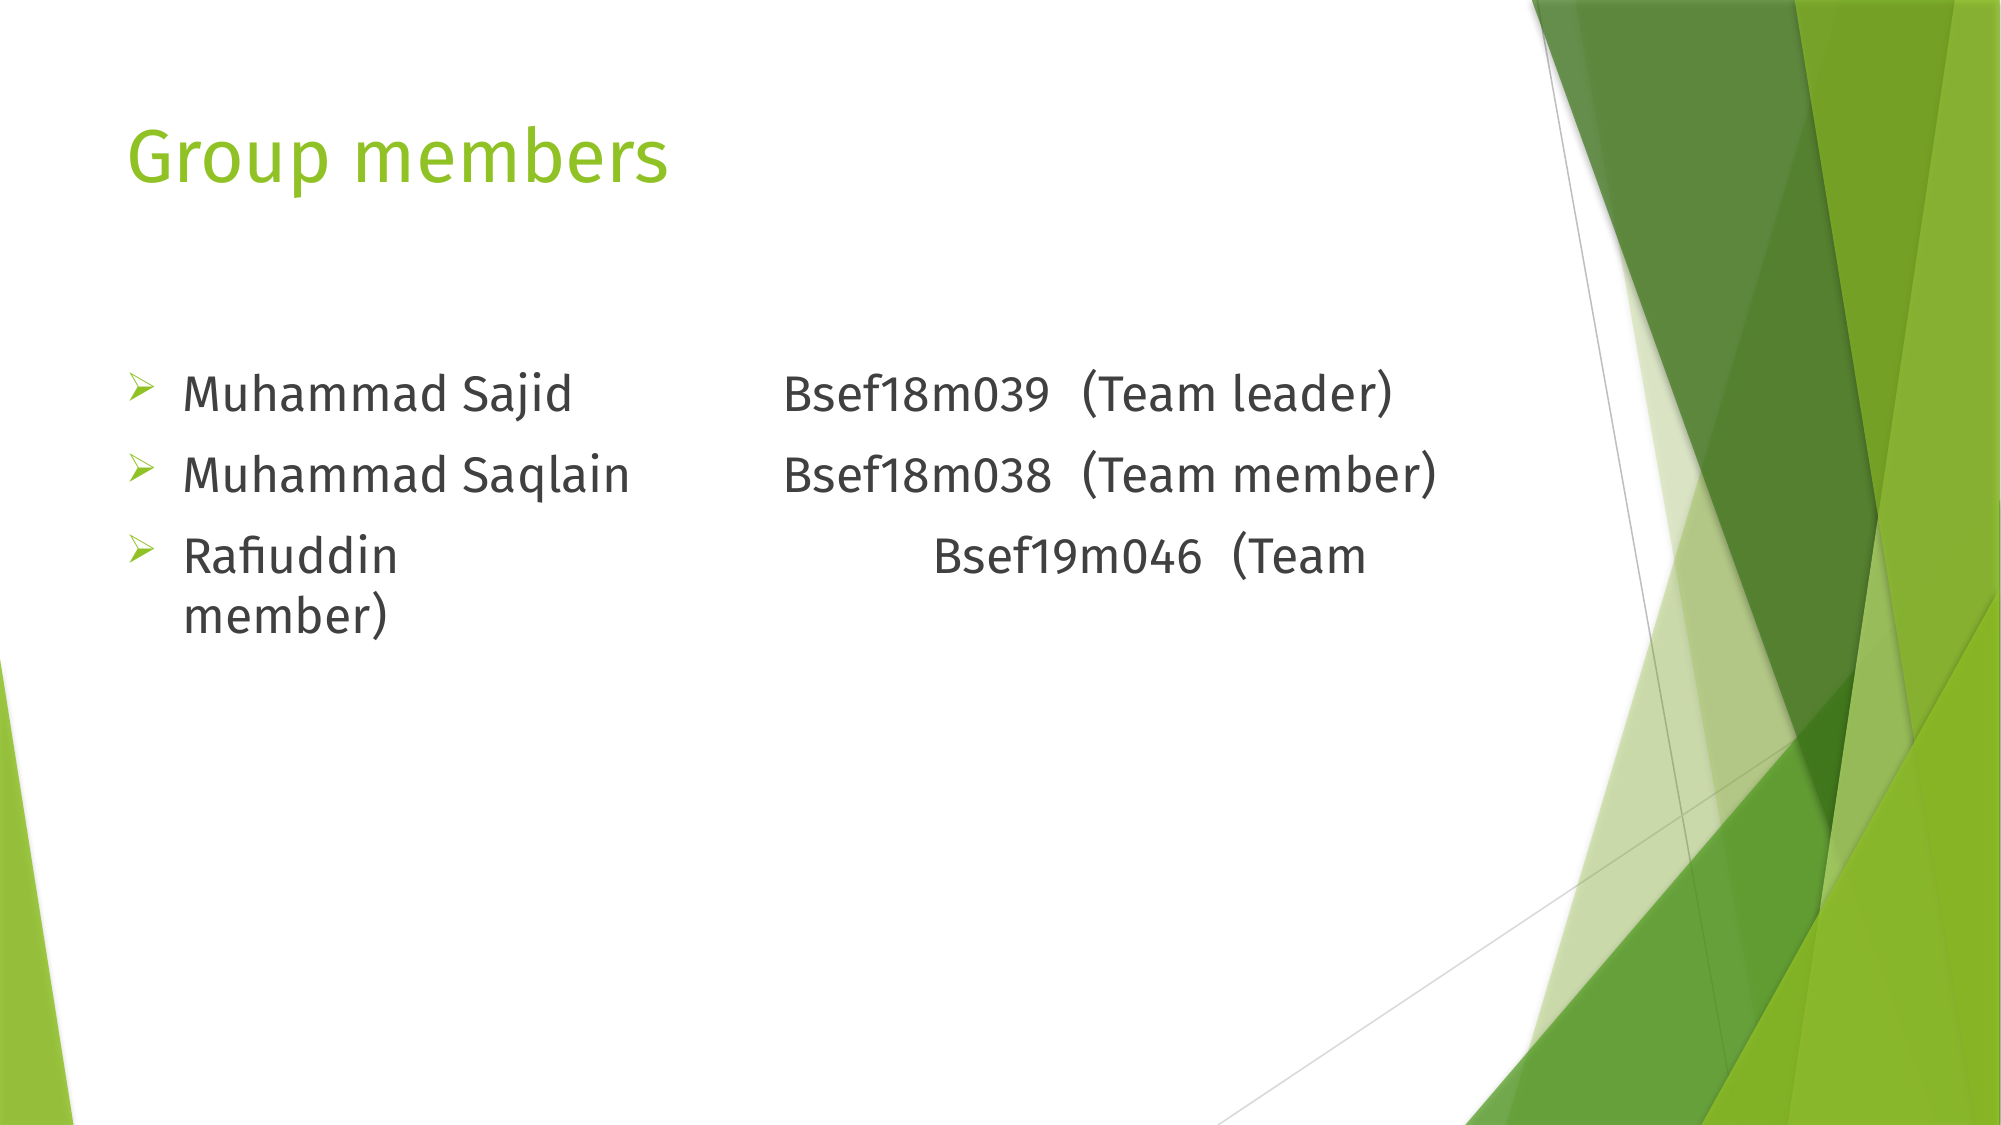

# Group members
Muhammad Sajid		Bsef18m039	(Team leader)
Muhammad Saqlain	Bsef18m038	(Team member)
Rafiuddin				Bsef19m046	(Team member)